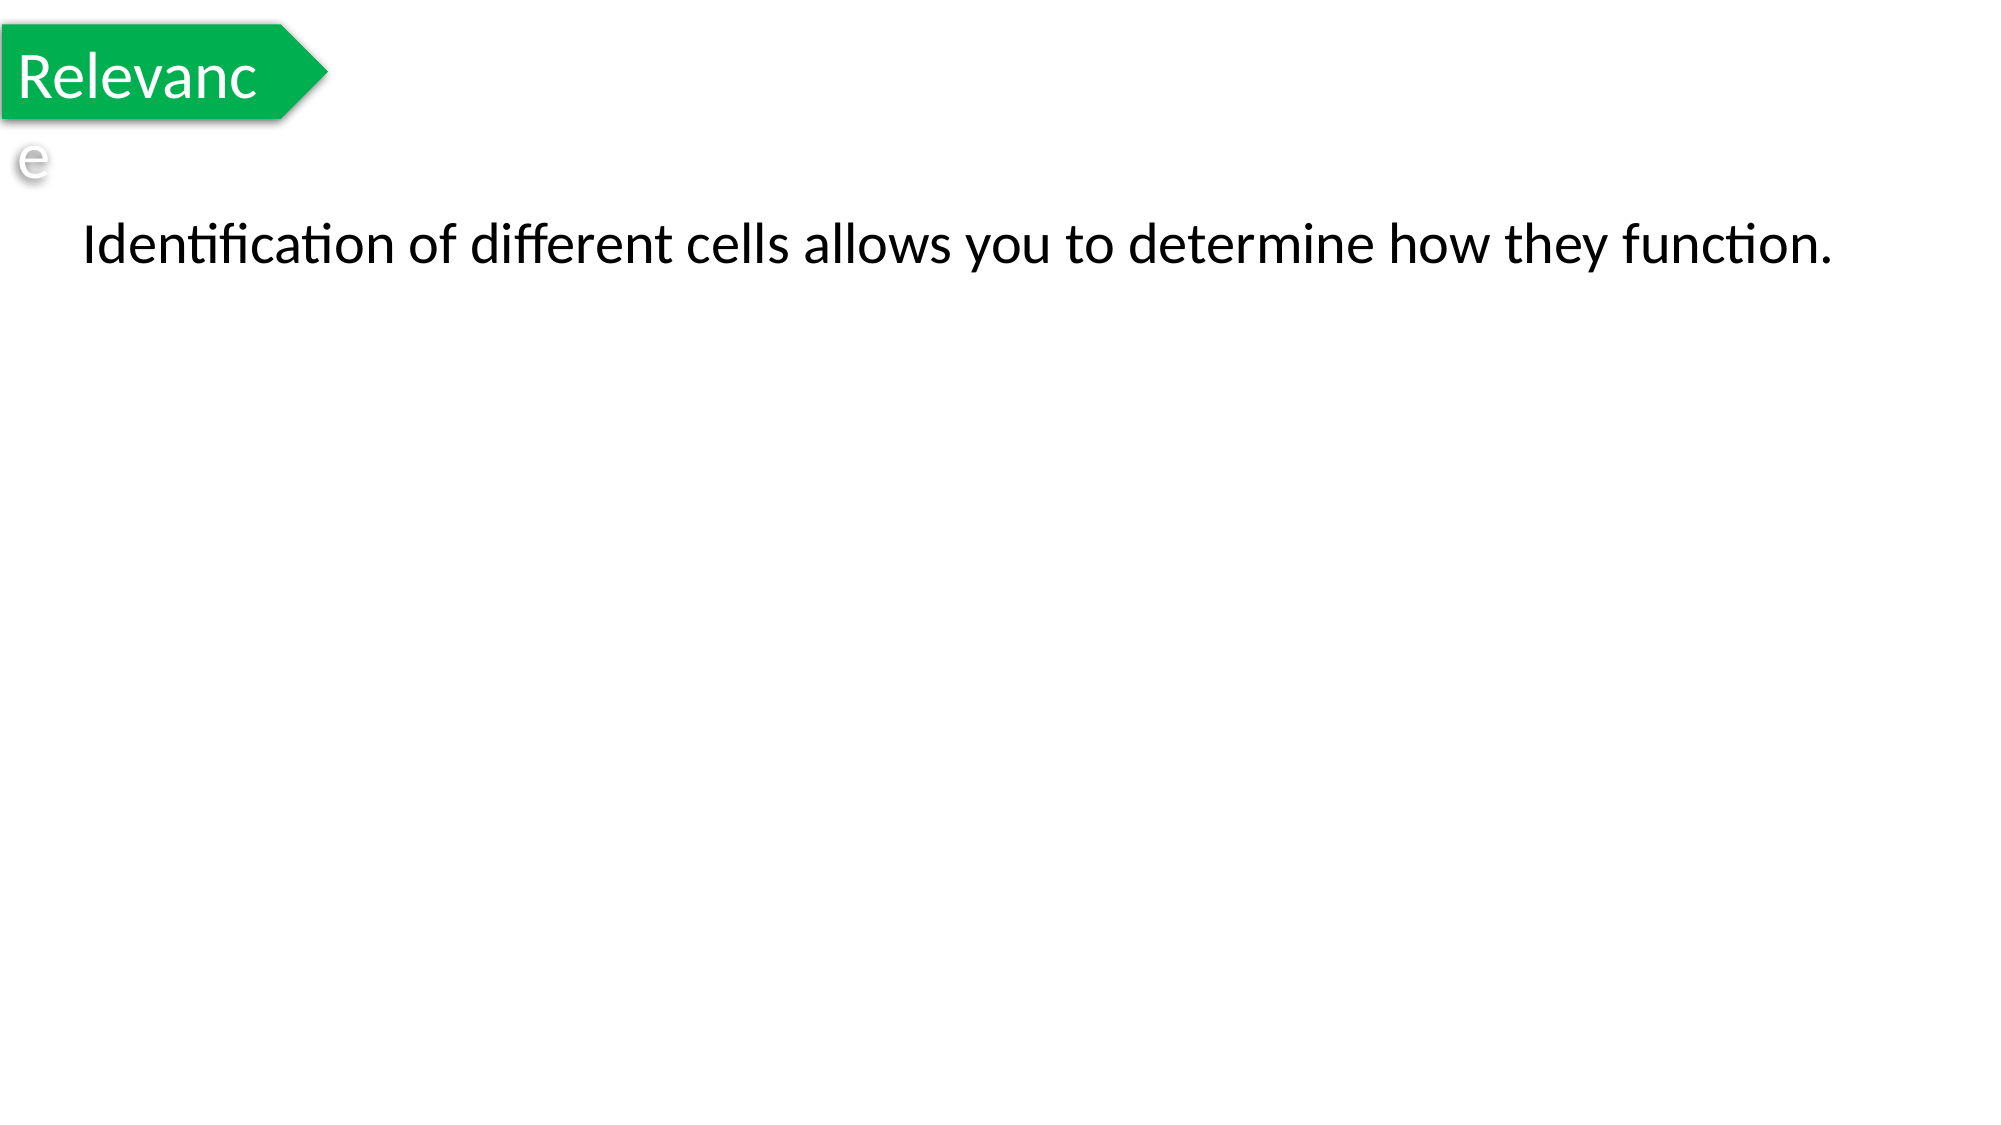

Relevance
Identification of different cells allows you to determine how they function.